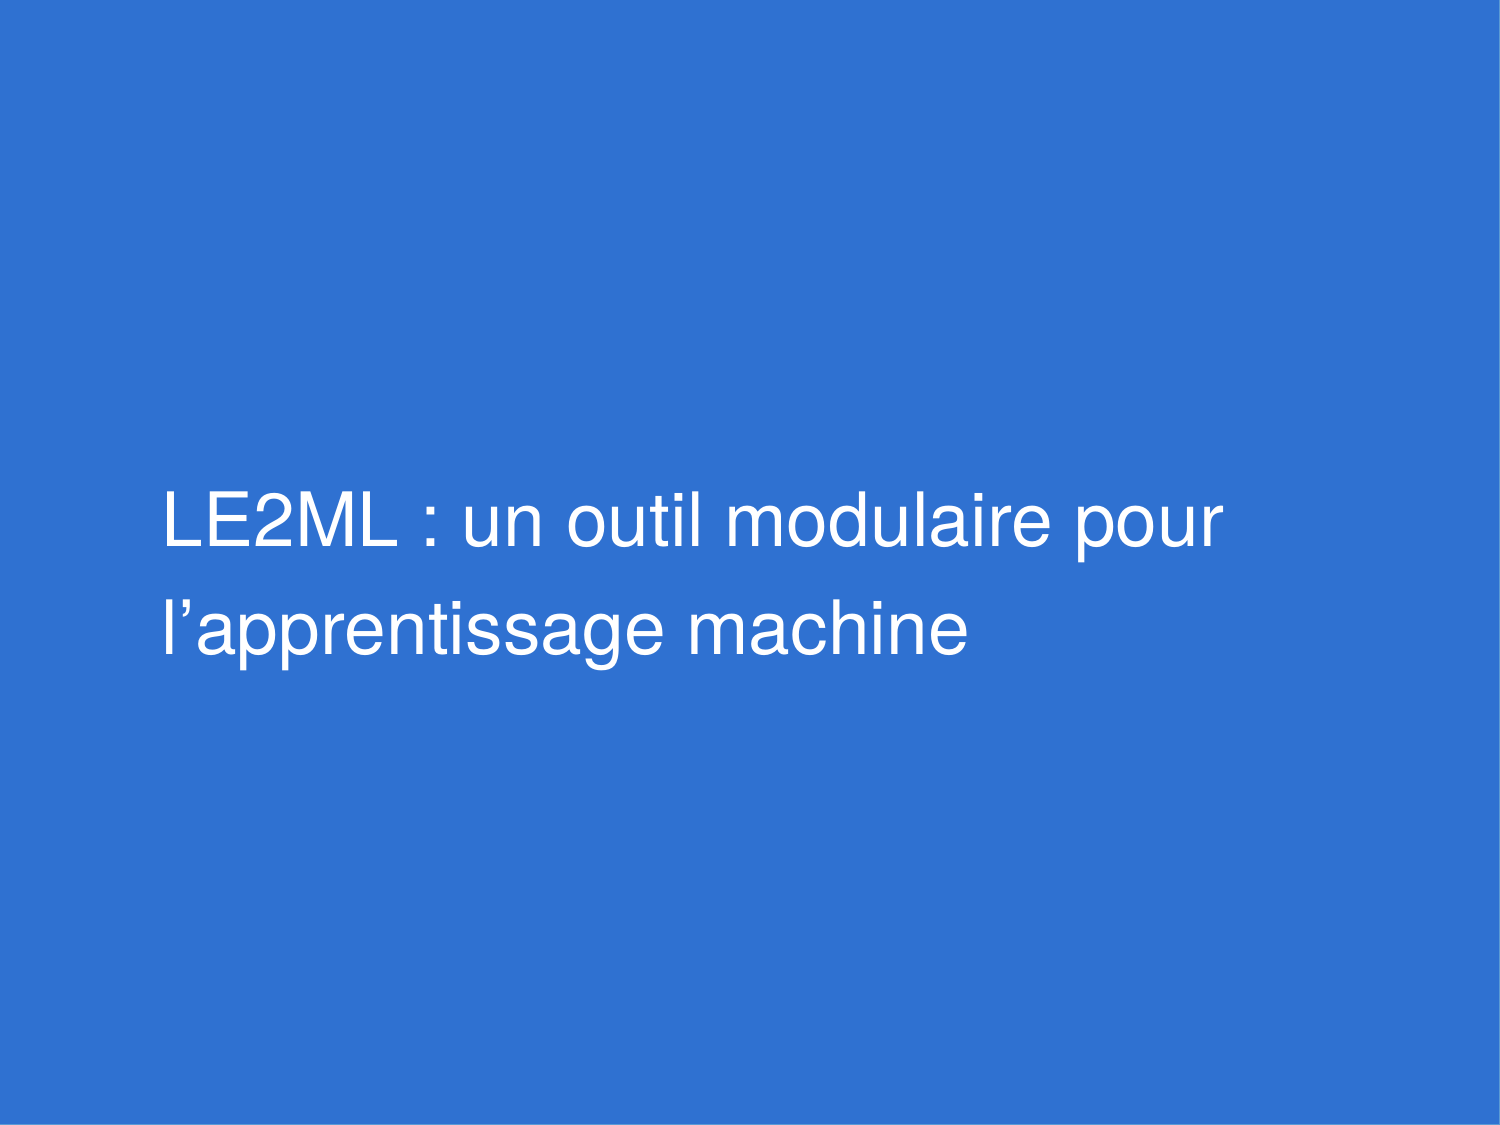

LE2ML : un outil modulaire pour l’apprentissage machine